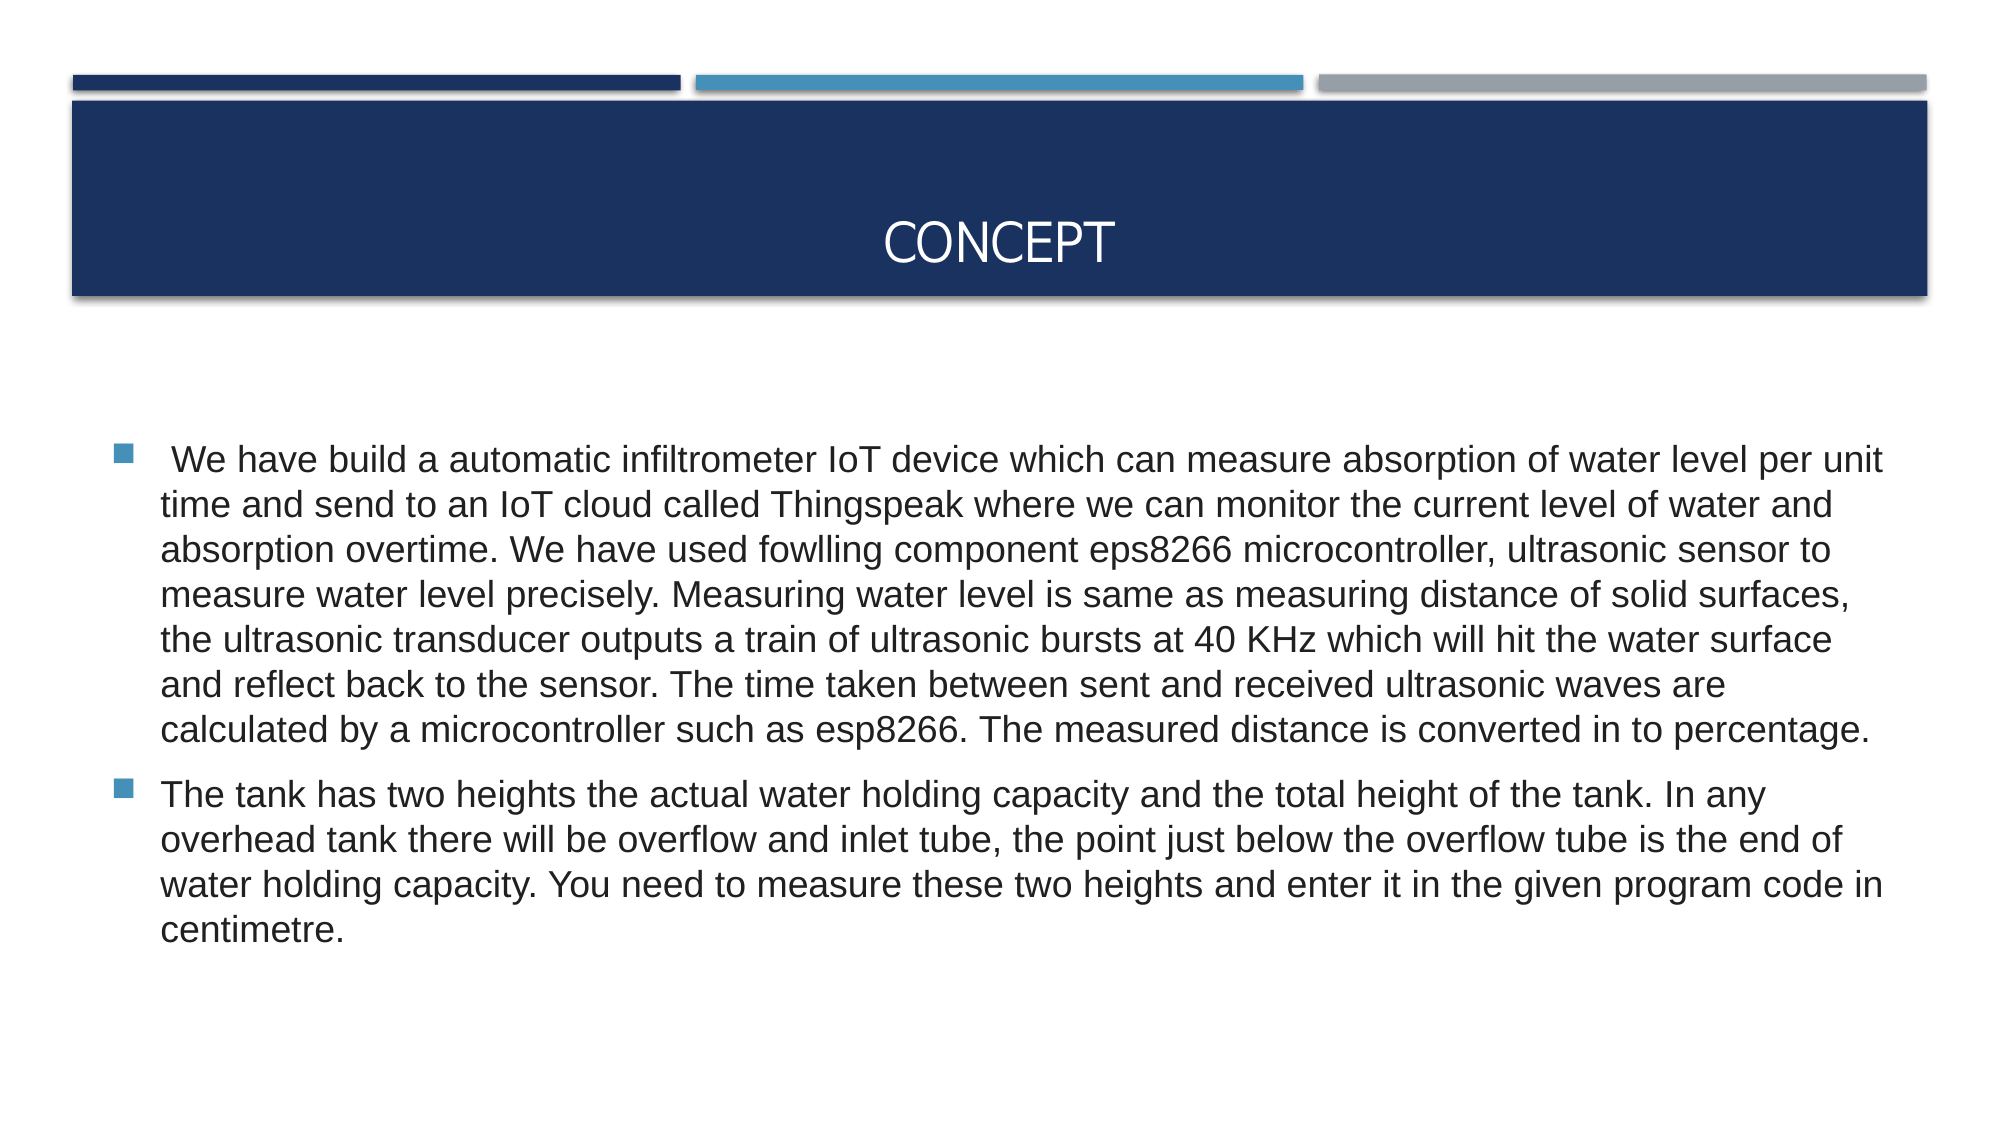

# Concept
 We have build a automatic infiltrometer IoT device which can measure absorption of water level per unit time and send to an IoT cloud called Thingspeak where we can monitor the current level of water and absorption overtime. We have used fowlling component eps8266 microcontroller, ultrasonic sensor to  measure water level precisely. Measuring water level is same as measuring distance of solid surfaces, the ultrasonic transducer outputs a train of ultrasonic bursts at 40 KHz which will hit the water surface and reflect back to the sensor. The time taken between sent and received ultrasonic waves are calculated by a microcontroller such as esp8266. The measured distance is converted in to percentage.
The tank has two heights the actual water holding capacity and the total height of the tank. In any overhead tank there will be overflow and inlet tube, the point just below the overflow tube is the end of water holding capacity. You need to measure these two heights and enter it in the given program code in centimetre.